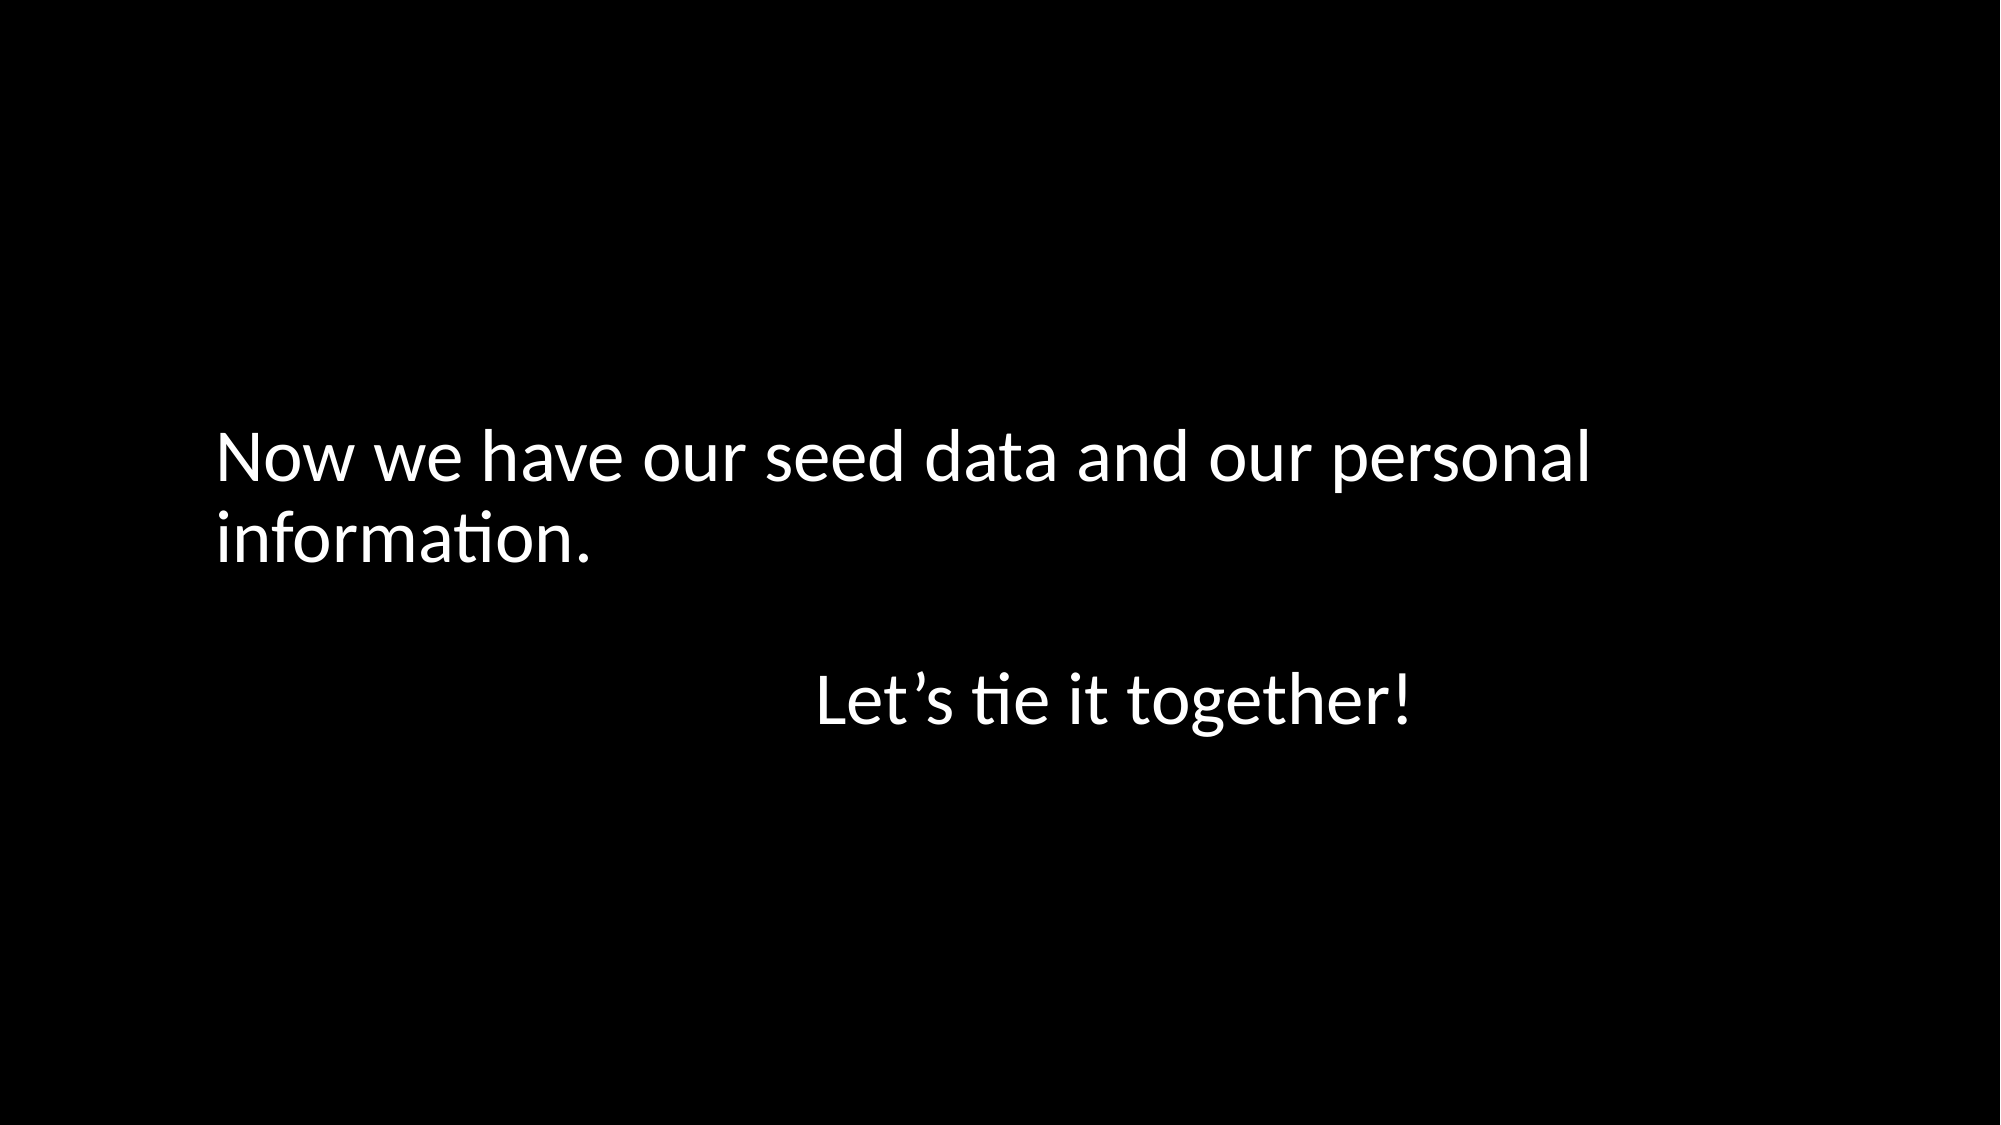

# Now we have our seed data and our personal information. Let’s tie it together!